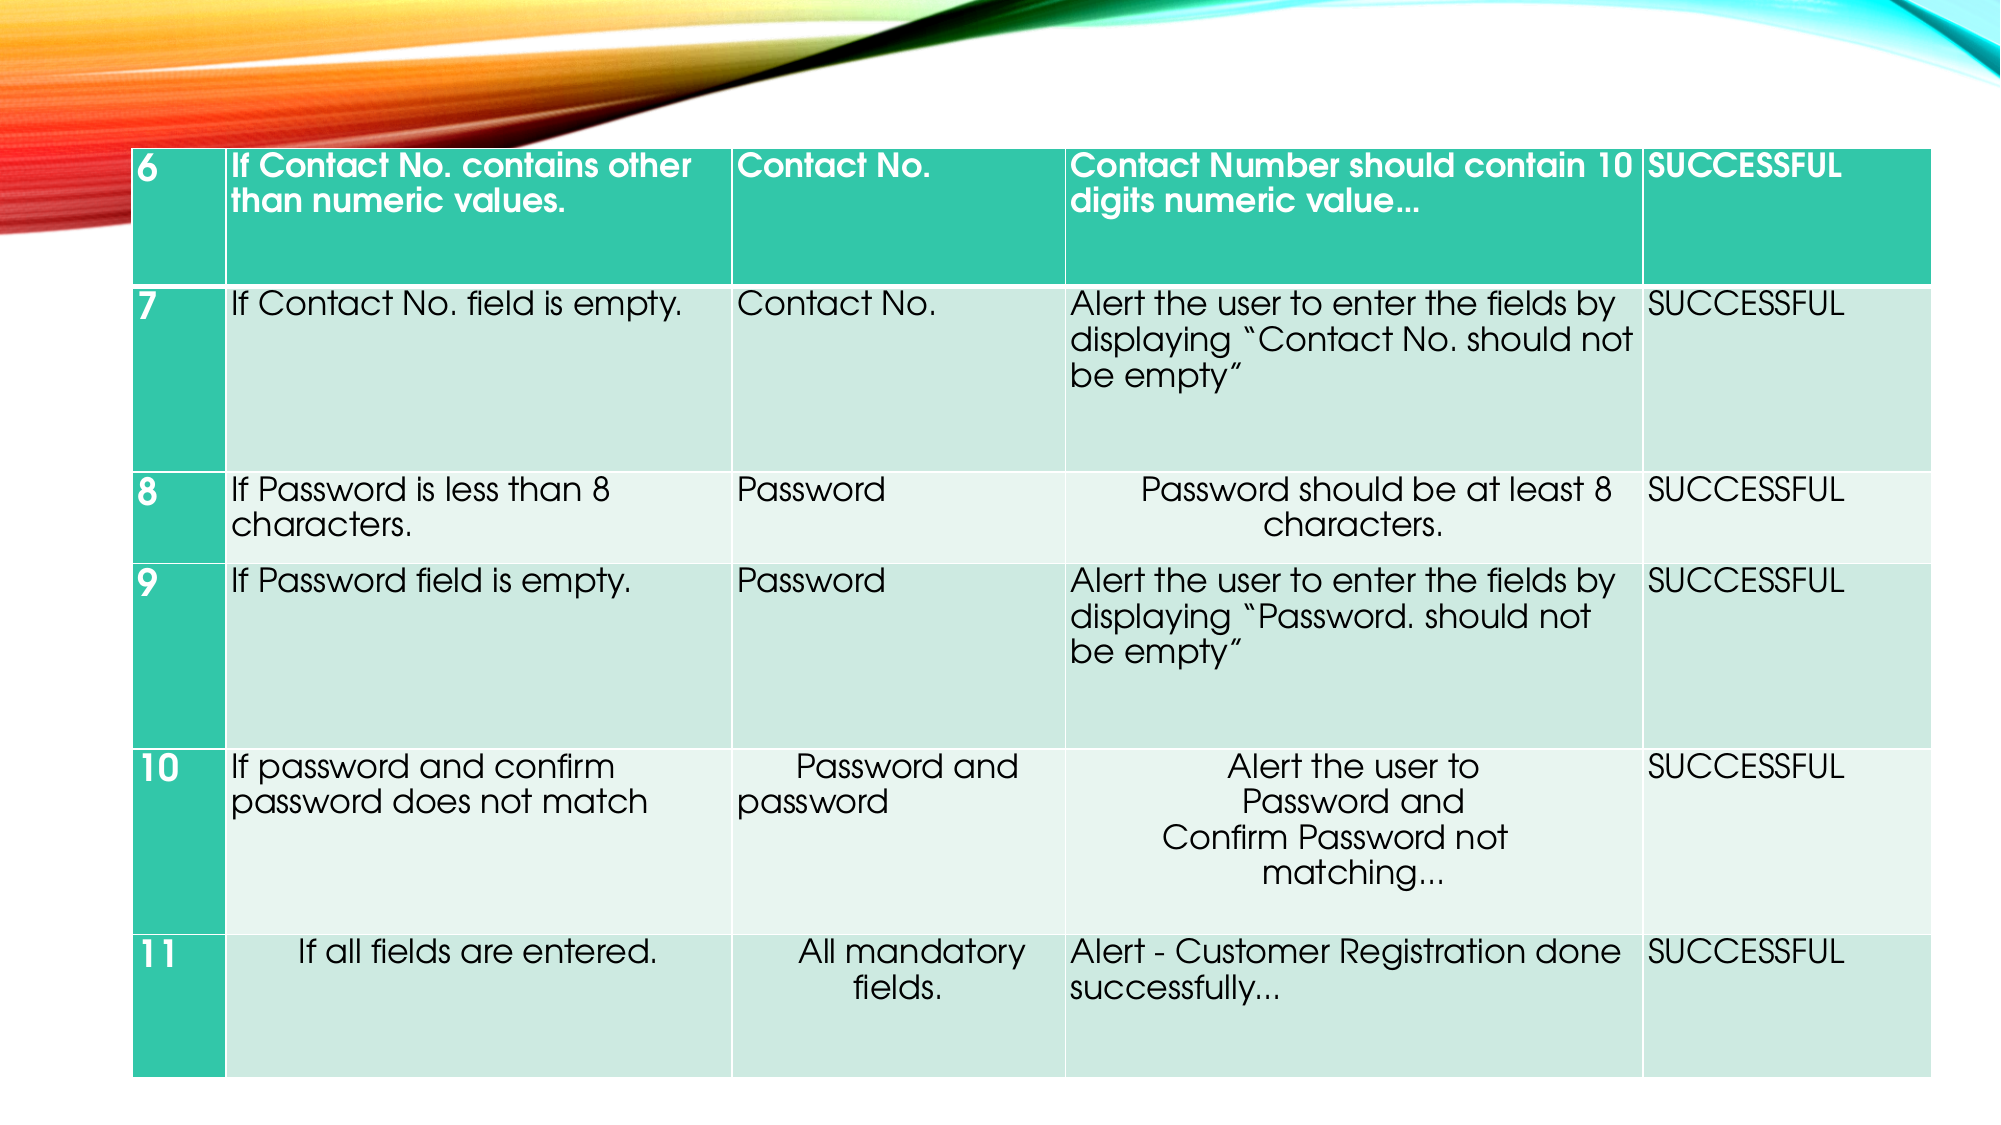

| 6 | If Contact No. contains other than numeric values. | Contact No. | Contact Number should contain 10 digits numeric value… | SUCCESSFUL |
| --- | --- | --- | --- | --- |
| 7 | If Contact No. field is empty. | Contact No. | Alert the user to enter the fields by displaying “Contact No. should not be empty” | SUCCESSFUL |
| 8 | If Password is less than 8 characters. | Password | Password should be at least 8 characters. | SUCCESSFUL |
| 9 | If Password field is empty. | Password | Alert the user to enter the fields by displaying “Password. should not be empty” | SUCCESSFUL |
| 10 | If password and confirm password does not match | Password and password | Alert the user to Password and Confirm Password not matching... | SUCCESSFUL |
| 11 | If all fields are entered. | All mandatory fields. | Alert - Customer Registration done successfully... | SUCCESSFUL |